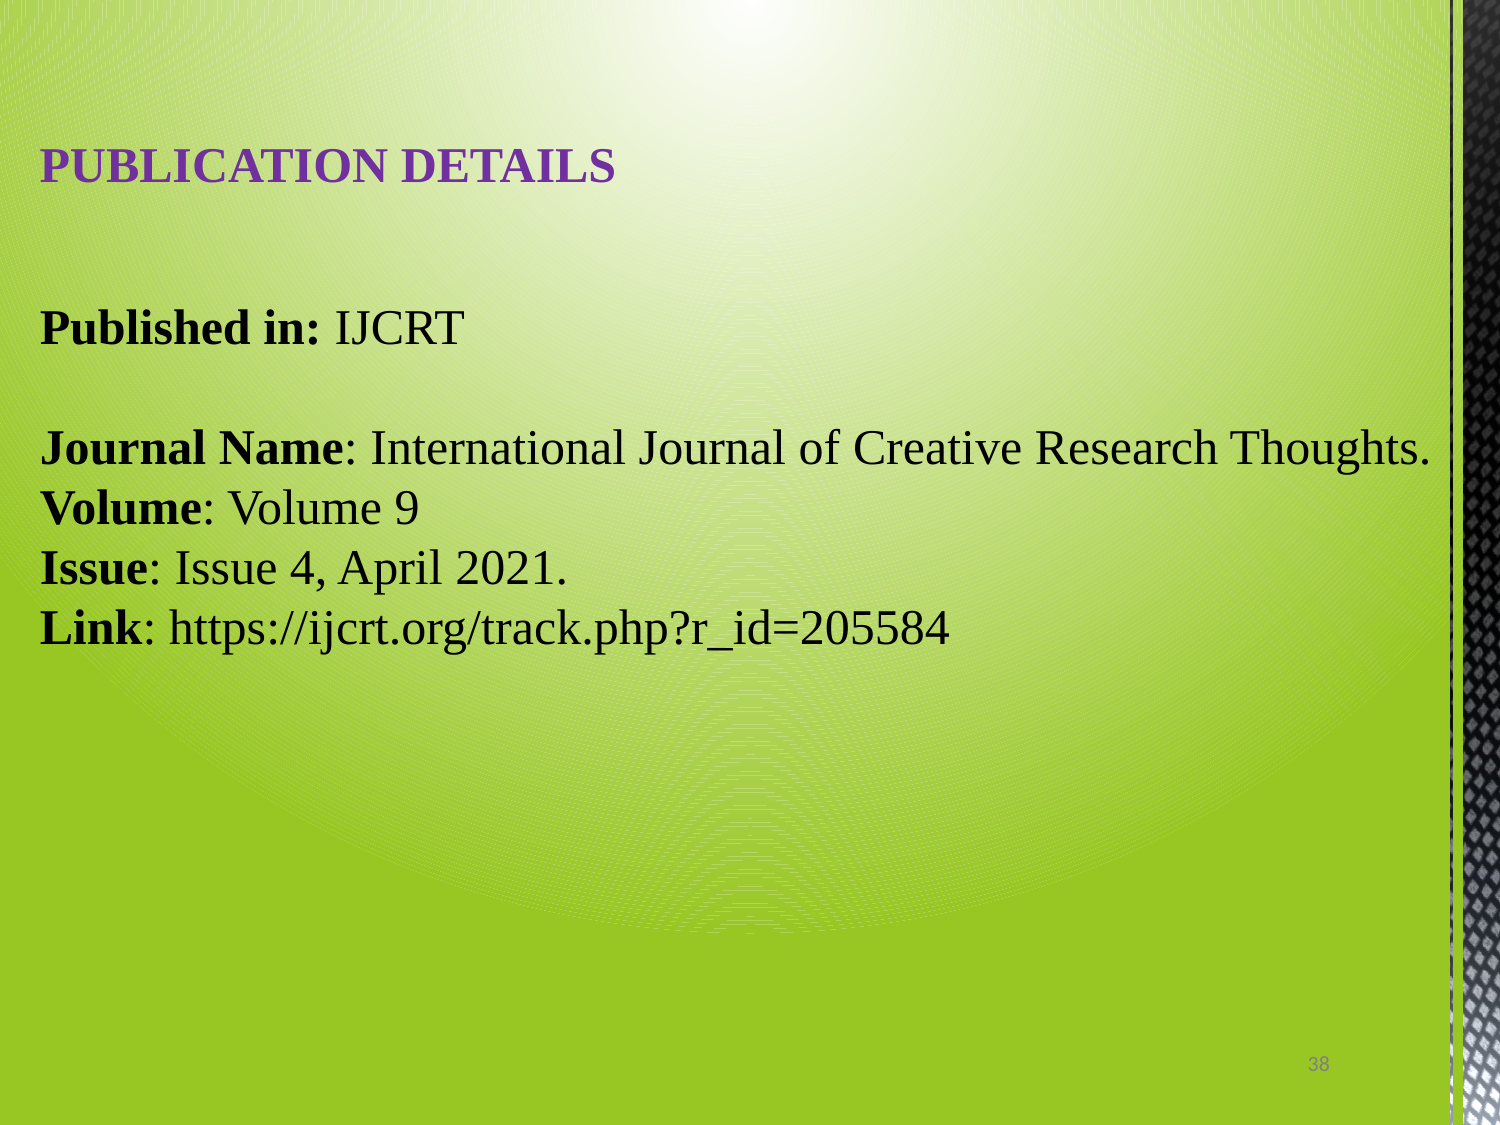

PUBLICATION DETAILS
Published in: IJCRT

Journal Name: International Journal of Creative Research Thoughts. Volume: Volume 9
Issue: Issue 4, April 2021.
Link: https://ijcrt.org/track.php?r_id=205584
38